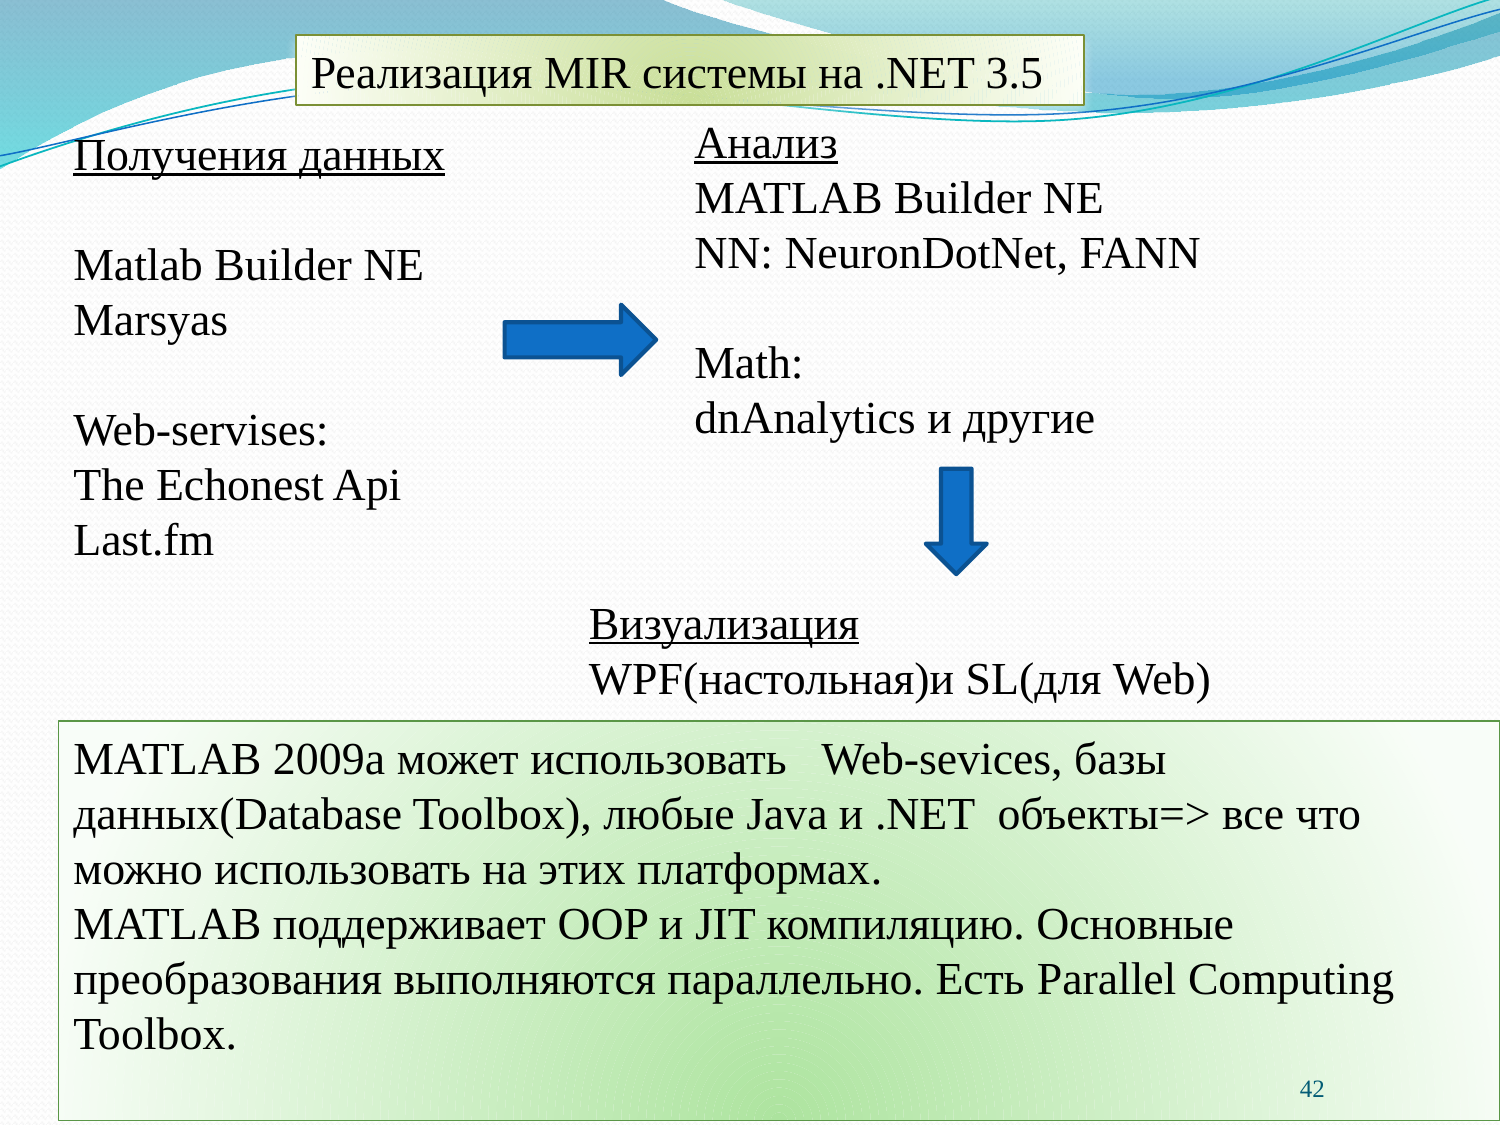

Реализация MIR системы на .NET 3.5
Анализ
MATLAB Builder NE
NN: NeuronDotNet, FANN

Math:
dnAnalytics и другие

Получения данных

Matlab Builder NE
Marsyas

Web-servises:
The Echonest Api
Last.fm

Визуализация
WPF(настольная)и SL(для Web)
MATLAB 2009a может использовать   Web-sevices, базы данных(Database Toolbox), любые Java и .NET  объекты=> все что можно использовать на этих платформах.
MATLAB поддерживает OOP и JIT компиляцию. Основные преобразования выполняются параллельно. Есть Parallel Computing Toolbox.

42